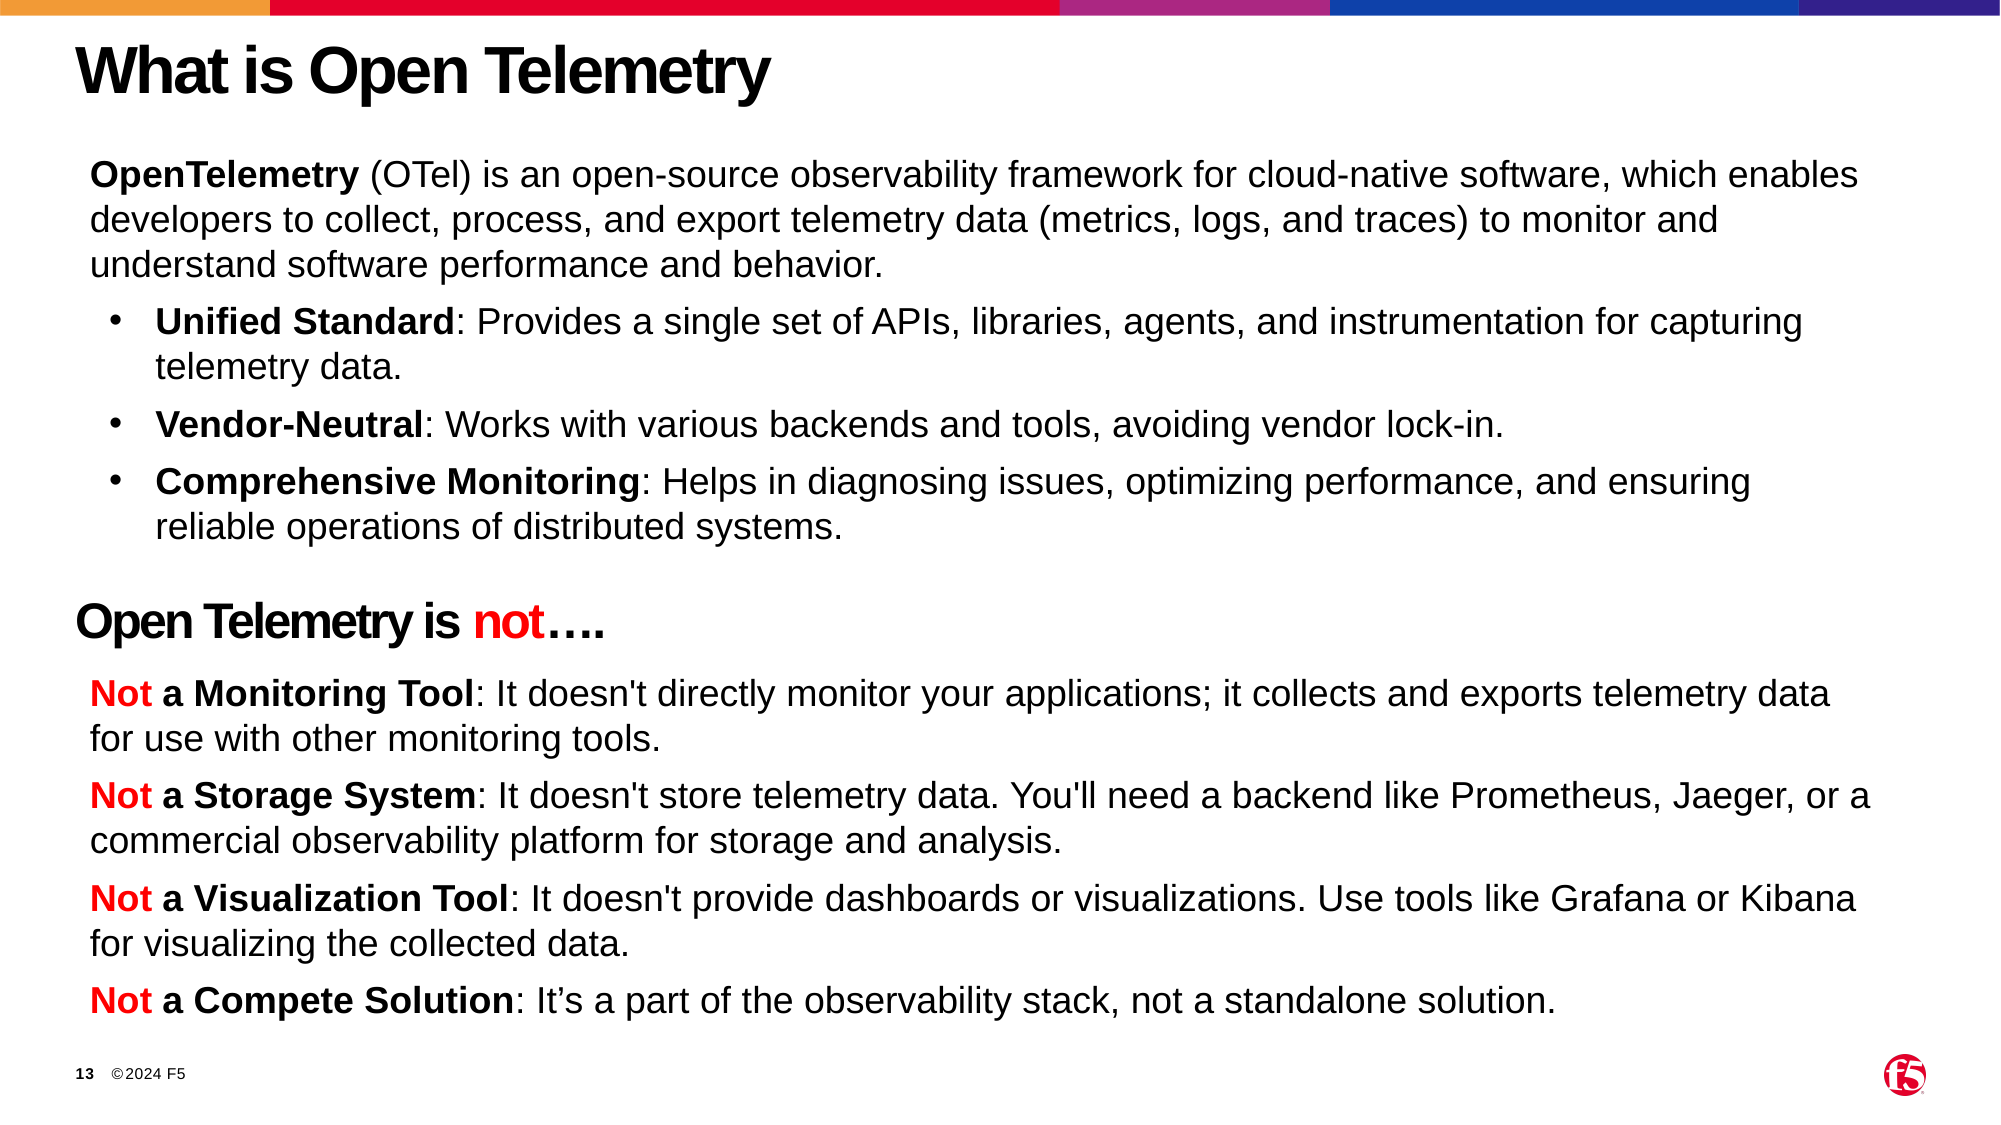

# What is Open Telemetry
OpenTelemetry (OTel) is an open-source observability framework for cloud-native software, which enables developers to collect, process, and export telemetry data (metrics, logs, and traces) to monitor and understand software performance and behavior.
Unified Standard: Provides a single set of APIs, libraries, agents, and instrumentation for capturing telemetry data.
Vendor-Neutral: Works with various backends and tools, avoiding vendor lock-in.
Comprehensive Monitoring: Helps in diagnosing issues, optimizing performance, and ensuring reliable operations of distributed systems.
Open Telemetry is not….
Not a Monitoring Tool: It doesn't directly monitor your applications; it collects and exports telemetry data for use with other monitoring tools.
Not a Storage System: It doesn't store telemetry data. You'll need a backend like Prometheus, Jaeger, or a commercial observability platform for storage and analysis.
Not a Visualization Tool: It doesn't provide dashboards or visualizations. Use tools like Grafana or Kibana for visualizing the collected data.
Not a Compete Solution: It’s a part of the observability stack, not a standalone solution.